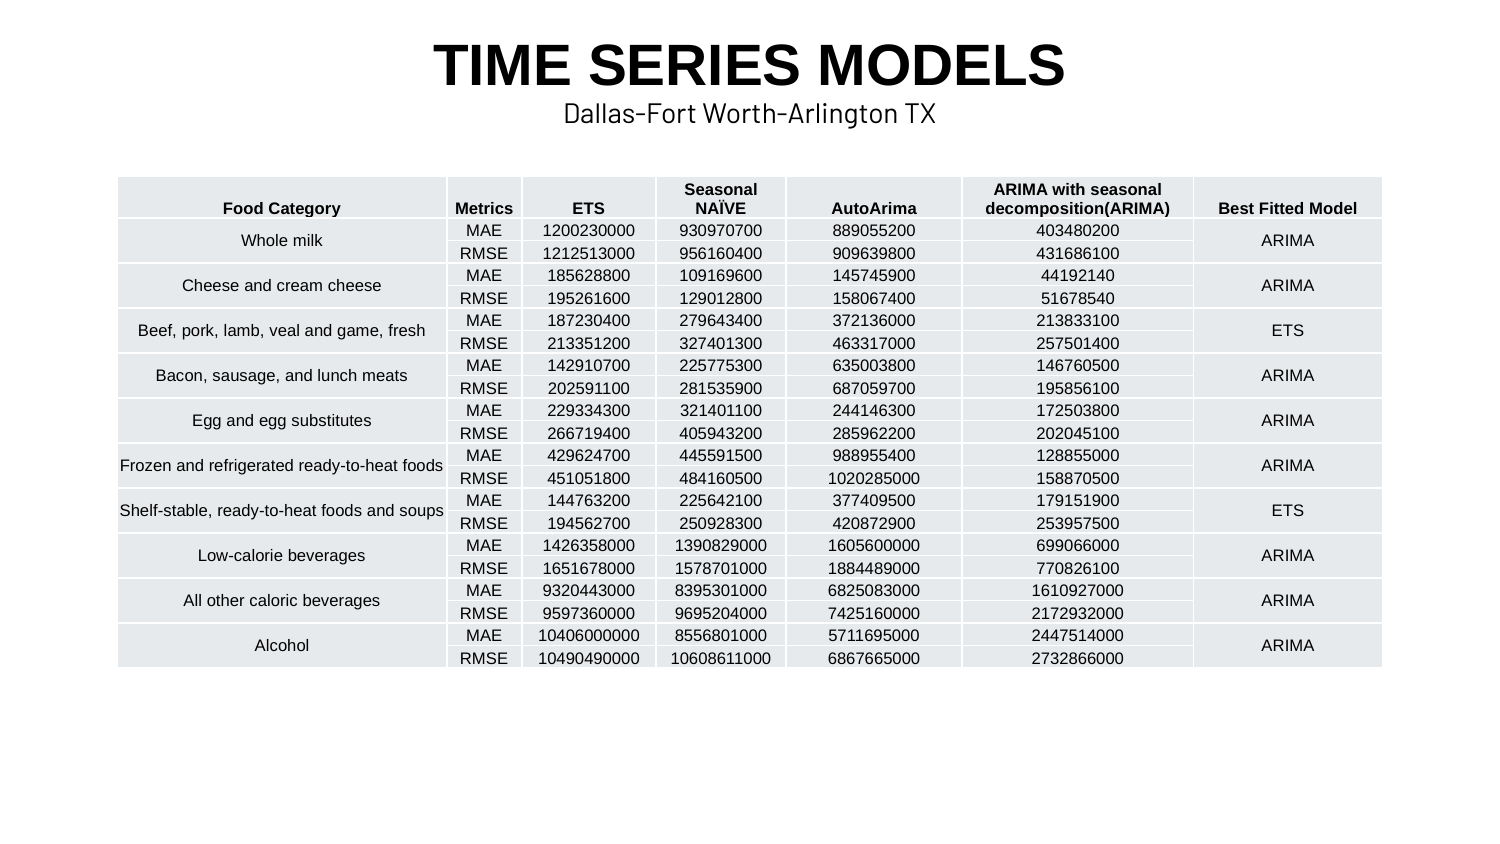

# TIME SERIES MODELS
Dallas-Fort Worth-Arlington TX
| Food Category | Metrics | ETS | Seasonal NAÏVE | AutoArima | ARIMA with seasonal decomposition(ARIMA) | Best Fitted Model |
| --- | --- | --- | --- | --- | --- | --- |
| Whole milk | MAE | 1200230000 | 930970700 | 889055200 | 403480200 | ARIMA |
|  | RMSE | 1212513000 | 956160400 | 909639800 | 431686100 |  |
| Cheese and cream cheese | MAE | 185628800 | 109169600 | 145745900 | 44192140 | ARIMA |
|  | RMSE | 195261600 | 129012800 | 158067400 | 51678540 |  |
| Beef, pork, lamb, veal and game, fresh | MAE | 187230400 | 279643400 | 372136000 | 213833100 | ETS |
|  | RMSE | 213351200 | 327401300 | 463317000 | 257501400 |  |
| Bacon, sausage, and lunch meats | MAE | 142910700 | 225775300 | 635003800 | 146760500 | ARIMA |
|  | RMSE | 202591100 | 281535900 | 687059700 | 195856100 |  |
| Egg and egg substitutes | MAE | 229334300 | 321401100 | 244146300 | 172503800 | ARIMA |
|  | RMSE | 266719400 | 405943200 | 285962200 | 202045100 |  |
| Frozen and refrigerated ready-to-heat foods | MAE | 429624700 | 445591500 | 988955400 | 128855000 | ARIMA |
|  | RMSE | 451051800 | 484160500 | 1020285000 | 158870500 |  |
| Shelf-stable, ready-to-heat foods and soups | MAE | 144763200 | 225642100 | 377409500 | 179151900 | ETS |
|  | RMSE | 194562700 | 250928300 | 420872900 | 253957500 |  |
| Low-calorie beverages | MAE | 1426358000 | 1390829000 | 1605600000 | 699066000 | ARIMA |
|  | RMSE | 1651678000 | 1578701000 | 1884489000 | 770826100 |  |
| All other caloric beverages | MAE | 9320443000 | 8395301000 | 6825083000 | 1610927000 | ARIMA |
|  | RMSE | 9597360000 | 9695204000 | 7425160000 | 2172932000 |  |
| Alcohol | MAE | 10406000000 | 8556801000 | 5711695000 | 2447514000 | ARIMA |
|  | RMSE | 10490490000 | 10608611000 | 6867665000 | 2732866000 |  |